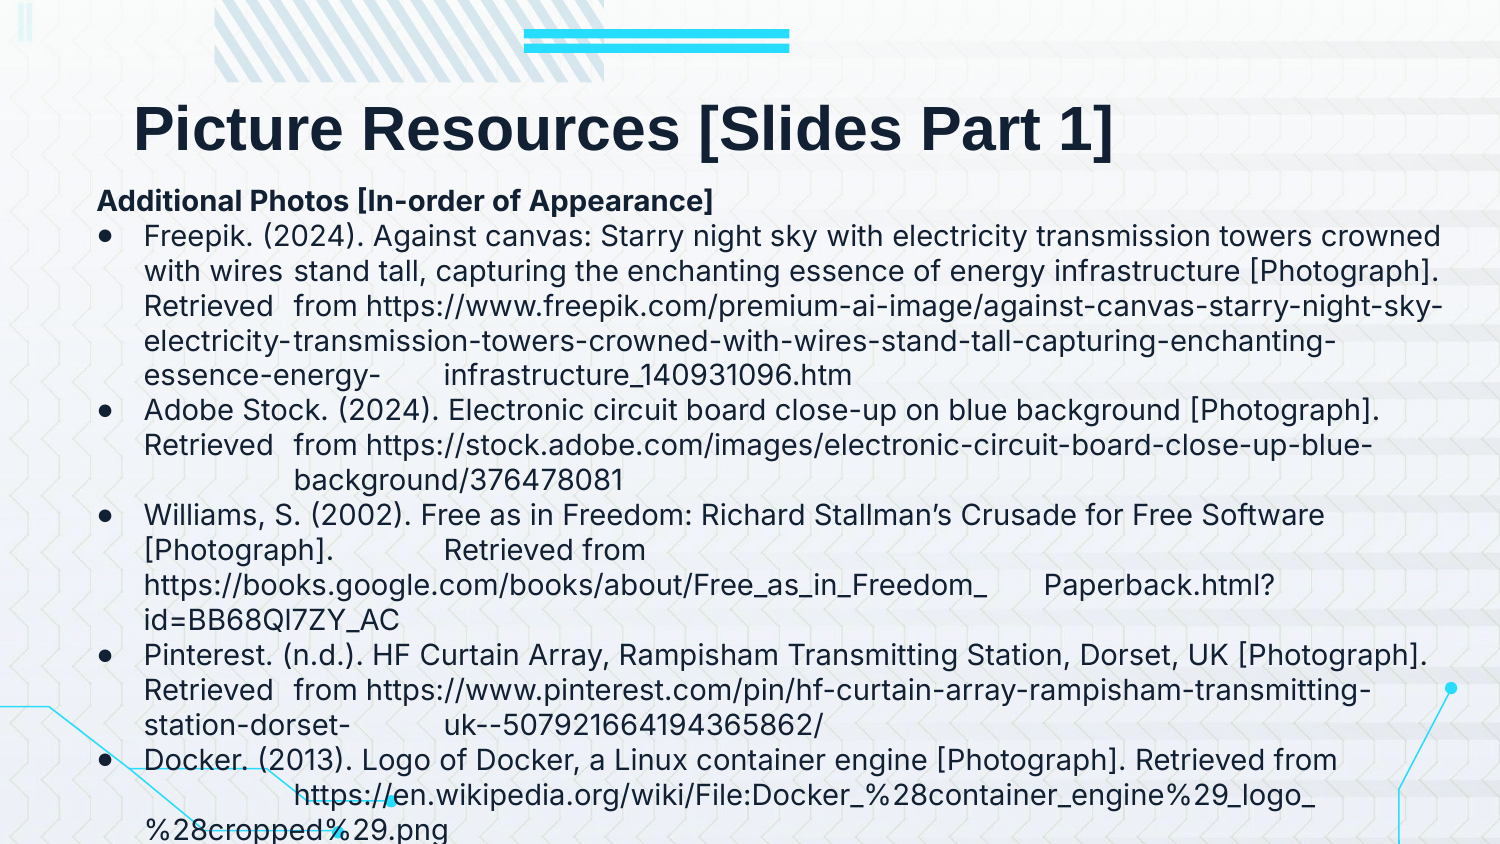

# Picture Resources [Slides Part 1]
Additional Photos [In-order of Appearance]
Freepik. (2024). Against canvas: Starry night sky with electricity transmission towers crowned with wires 	stand tall, capturing the enchanting essence of energy infrastructure [Photograph]. Retrieved 	from https://www.freepik.com/premium-ai-image/against-canvas-starry-night-sky-electricity-	transmission-towers-crowned-with-wires-stand-tall-capturing-enchanting-essence-energy-	infrastructure_140931096.htm
Adobe Stock. (2024). Electronic circuit board close-up on blue background [Photograph]. Retrieved 	from https://stock.adobe.com/images/electronic-circuit-board-close-up-blue-	background/376478081
Williams, S. (2002). Free as in Freedom: Richard Stallman’s Crusade for Free Software [Photograph]. 	Retrieved from https://books.google.com/books/about/Free_as_in_Freedom_ 	Paperback.html?id=BB68Ql7ZY_AC
Pinterest. (n.d.). HF Curtain Array, Rampisham Transmitting Station, Dorset, UK [Photograph]. Retrieved 	from https://www.pinterest.com/pin/hf-curtain-array-rampisham-transmitting-station-dorset-	uk--507921664194365862/
Docker. (2013). Logo of Docker, a Linux container engine [Photograph]. Retrieved from 	https://en.wikipedia.org/wiki/File:Docker_%28container_engine%29_logo_%28cropped%29.png